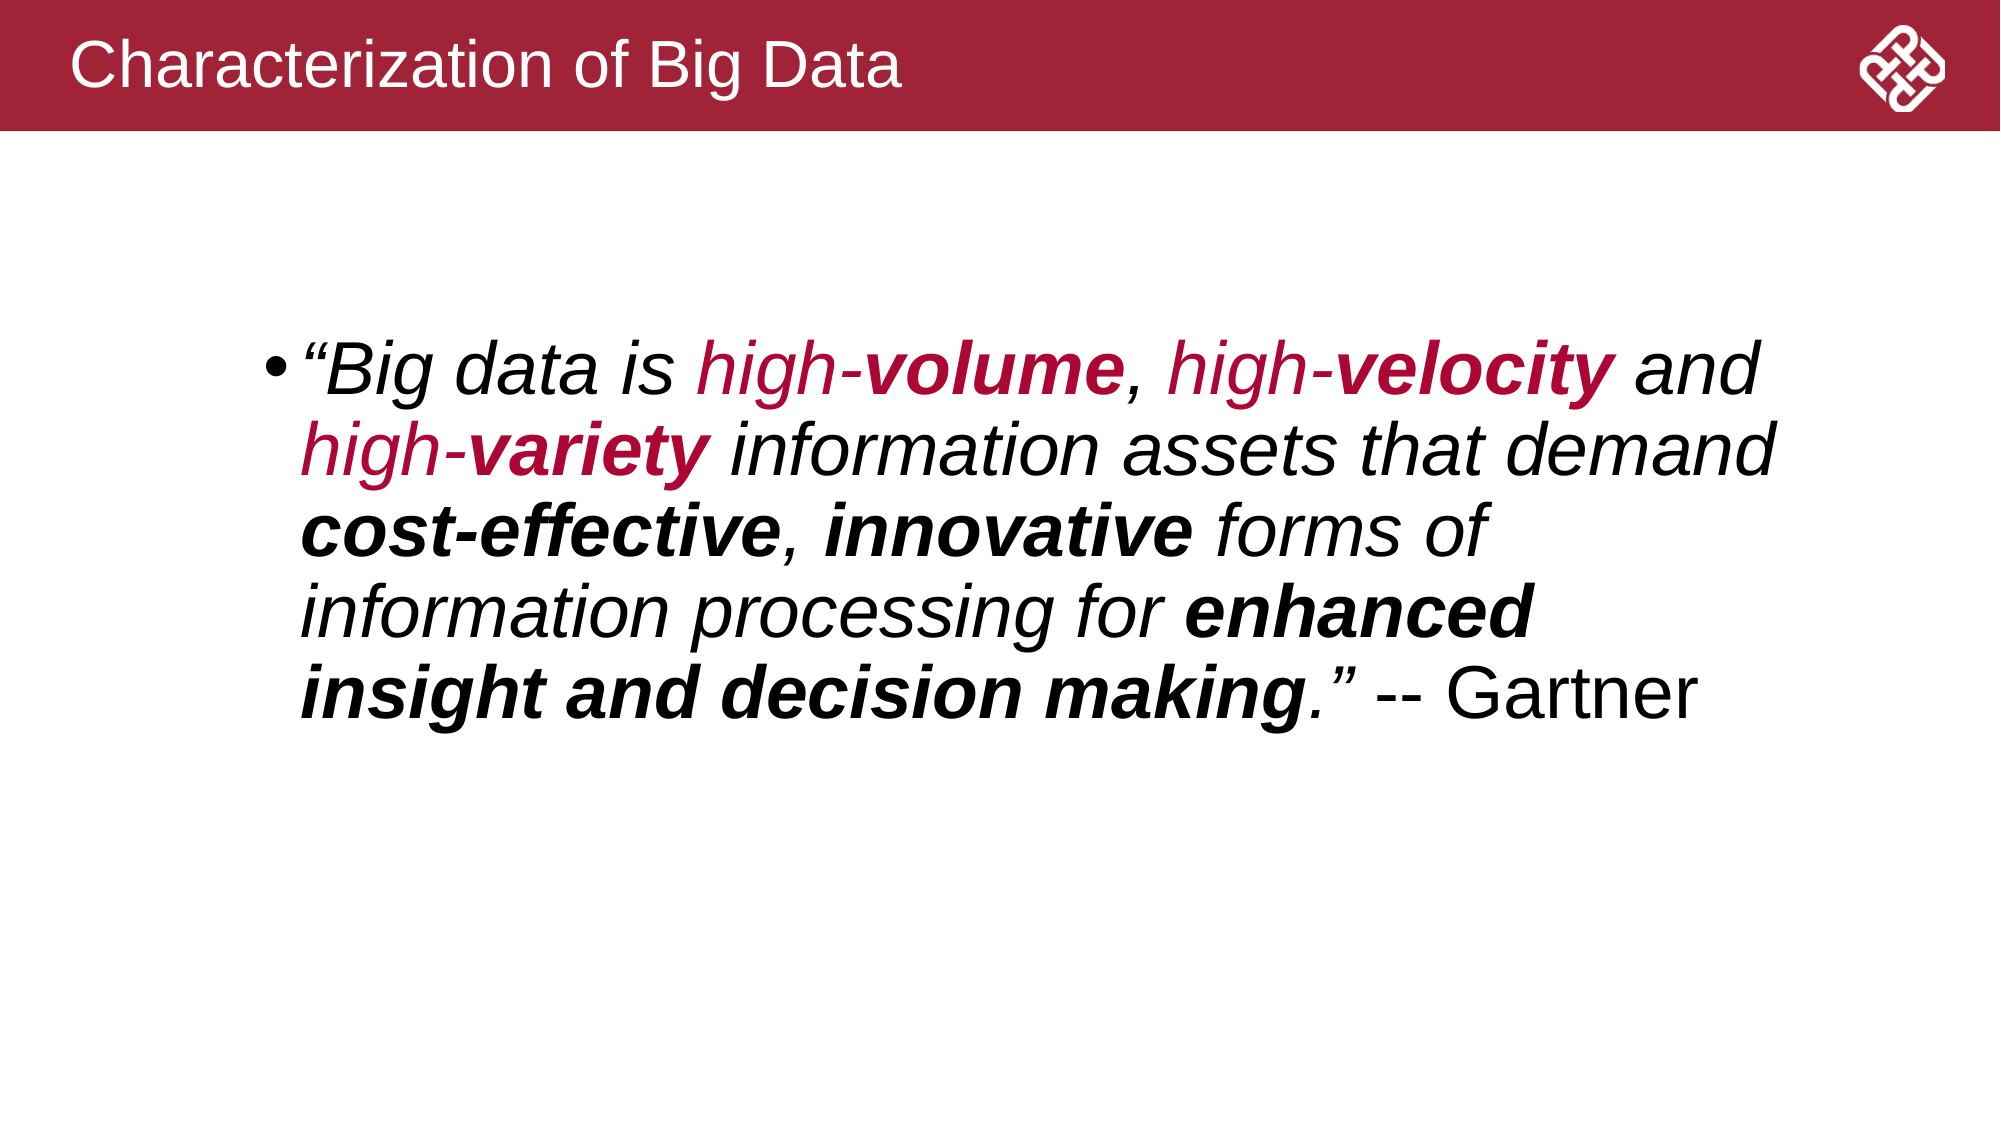

# Characterization of Big Data
“Big data is high-volume, high-velocity and high-variety information assets that demand cost-effective, innovative forms of information processing for enhanced insight and decision making.” -- Gartner